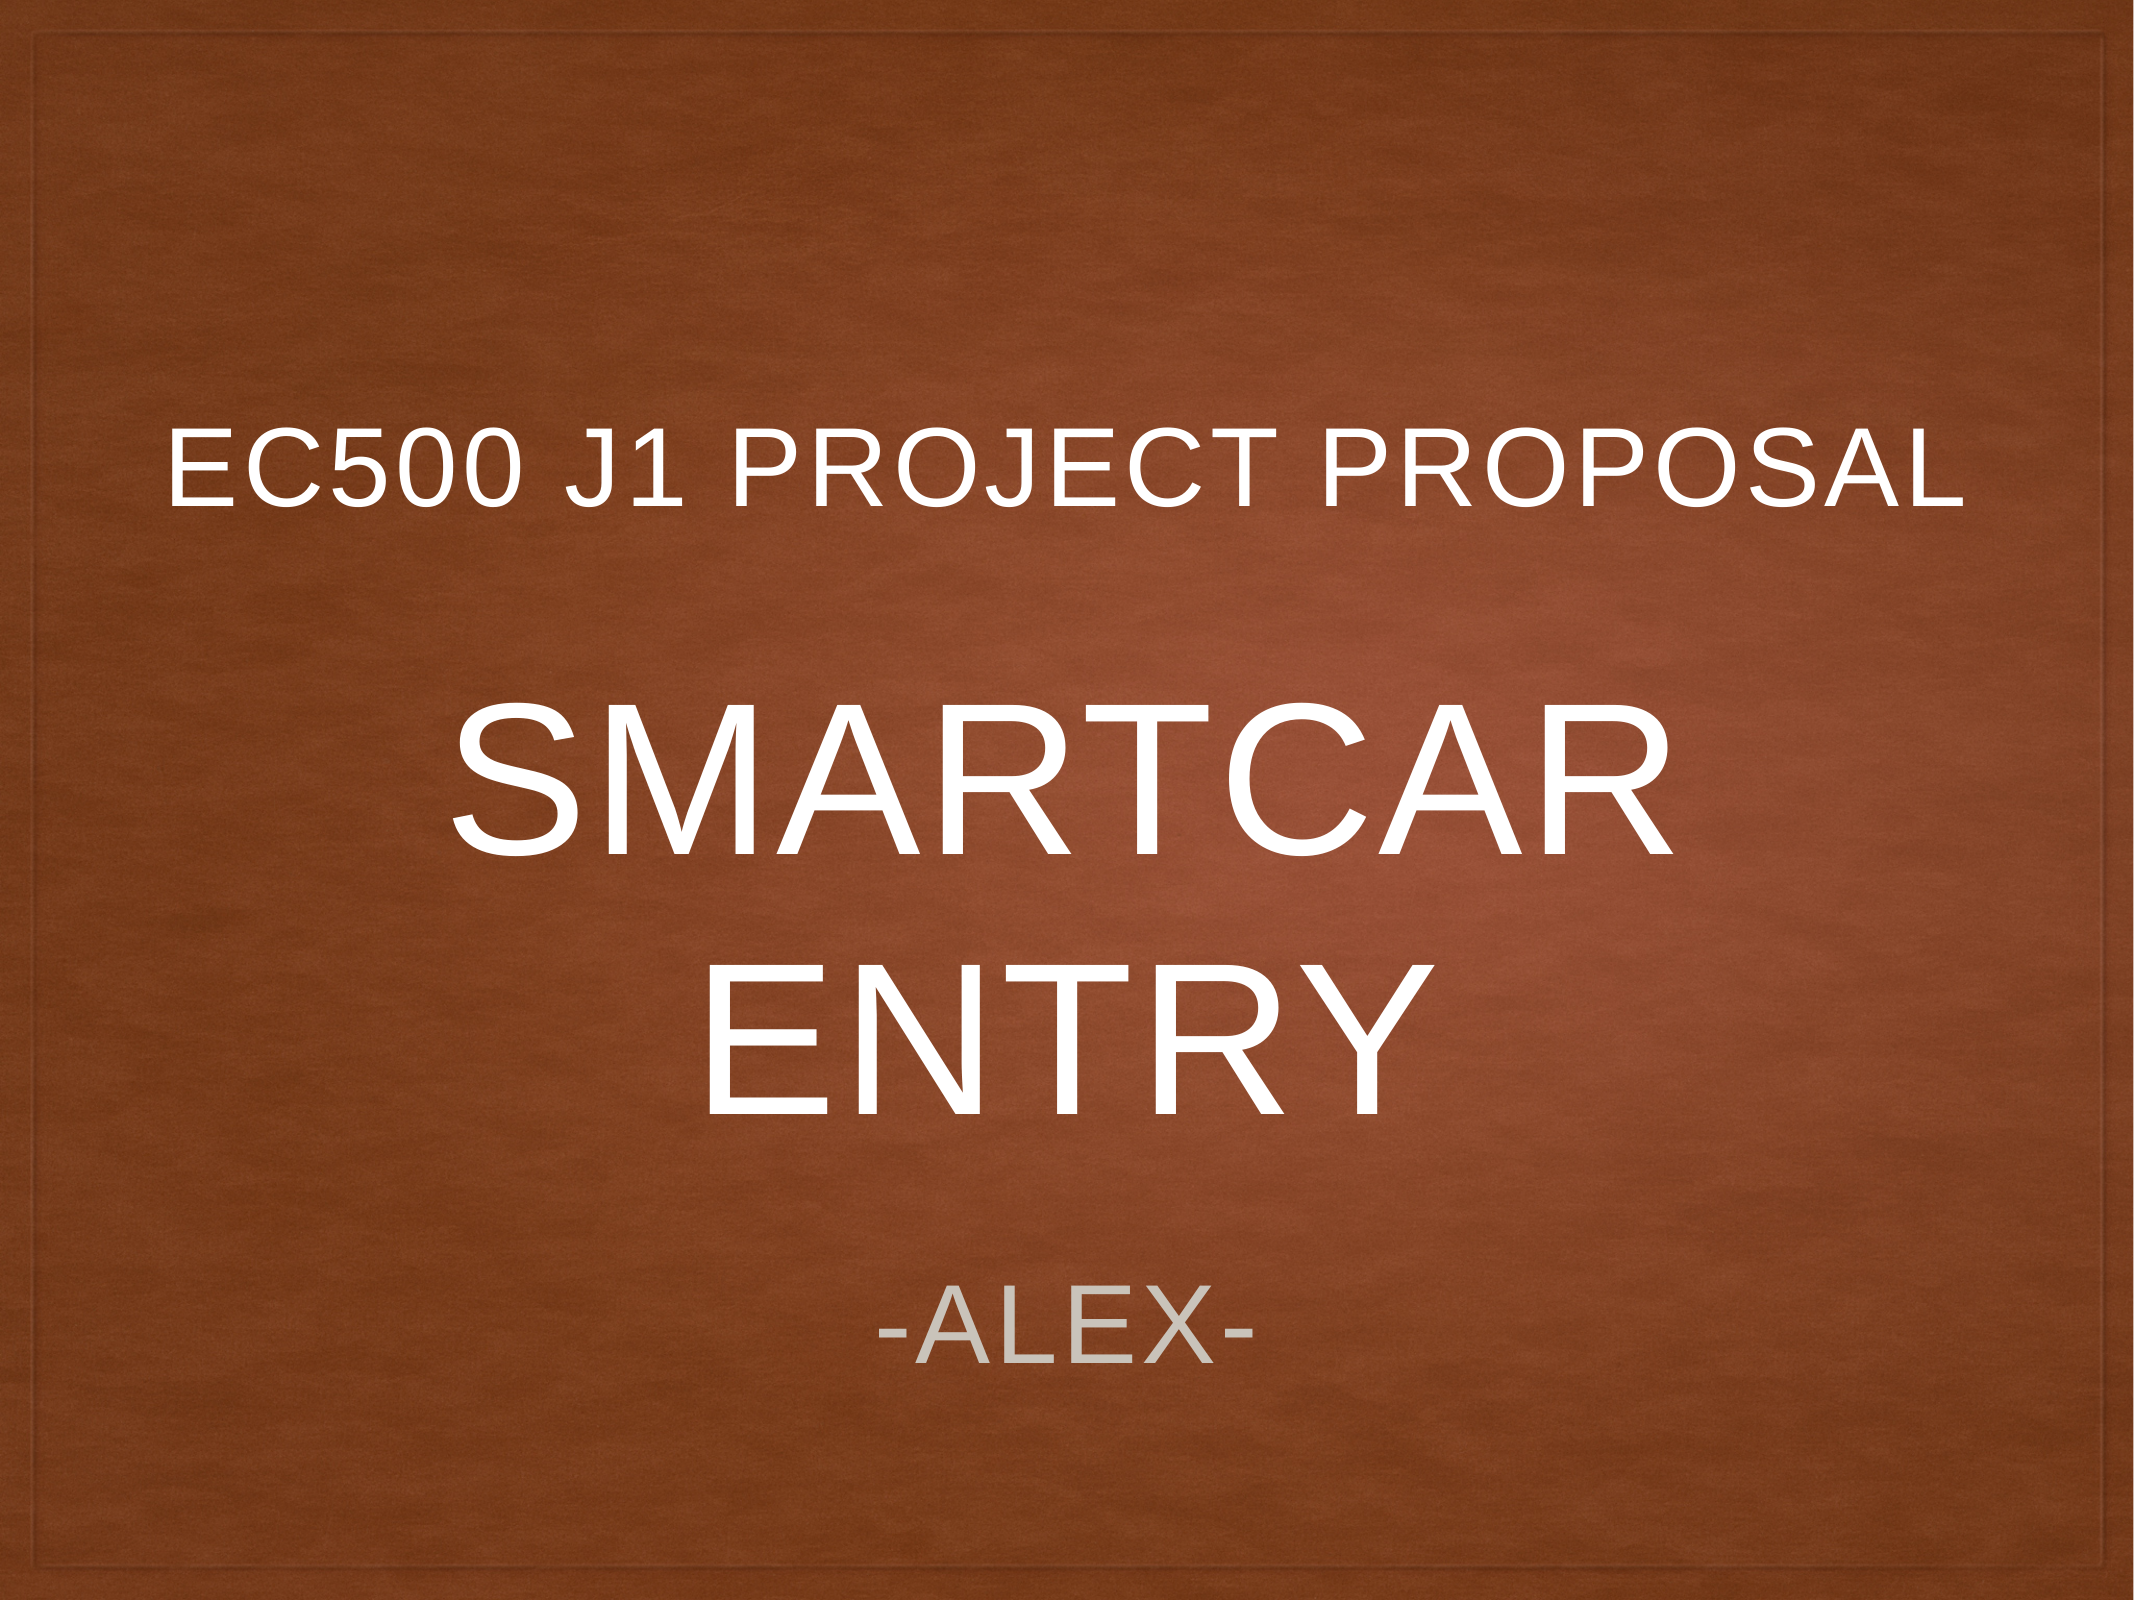

EC500 J1 Project proposal
# SmartCar Entry
-Alex-